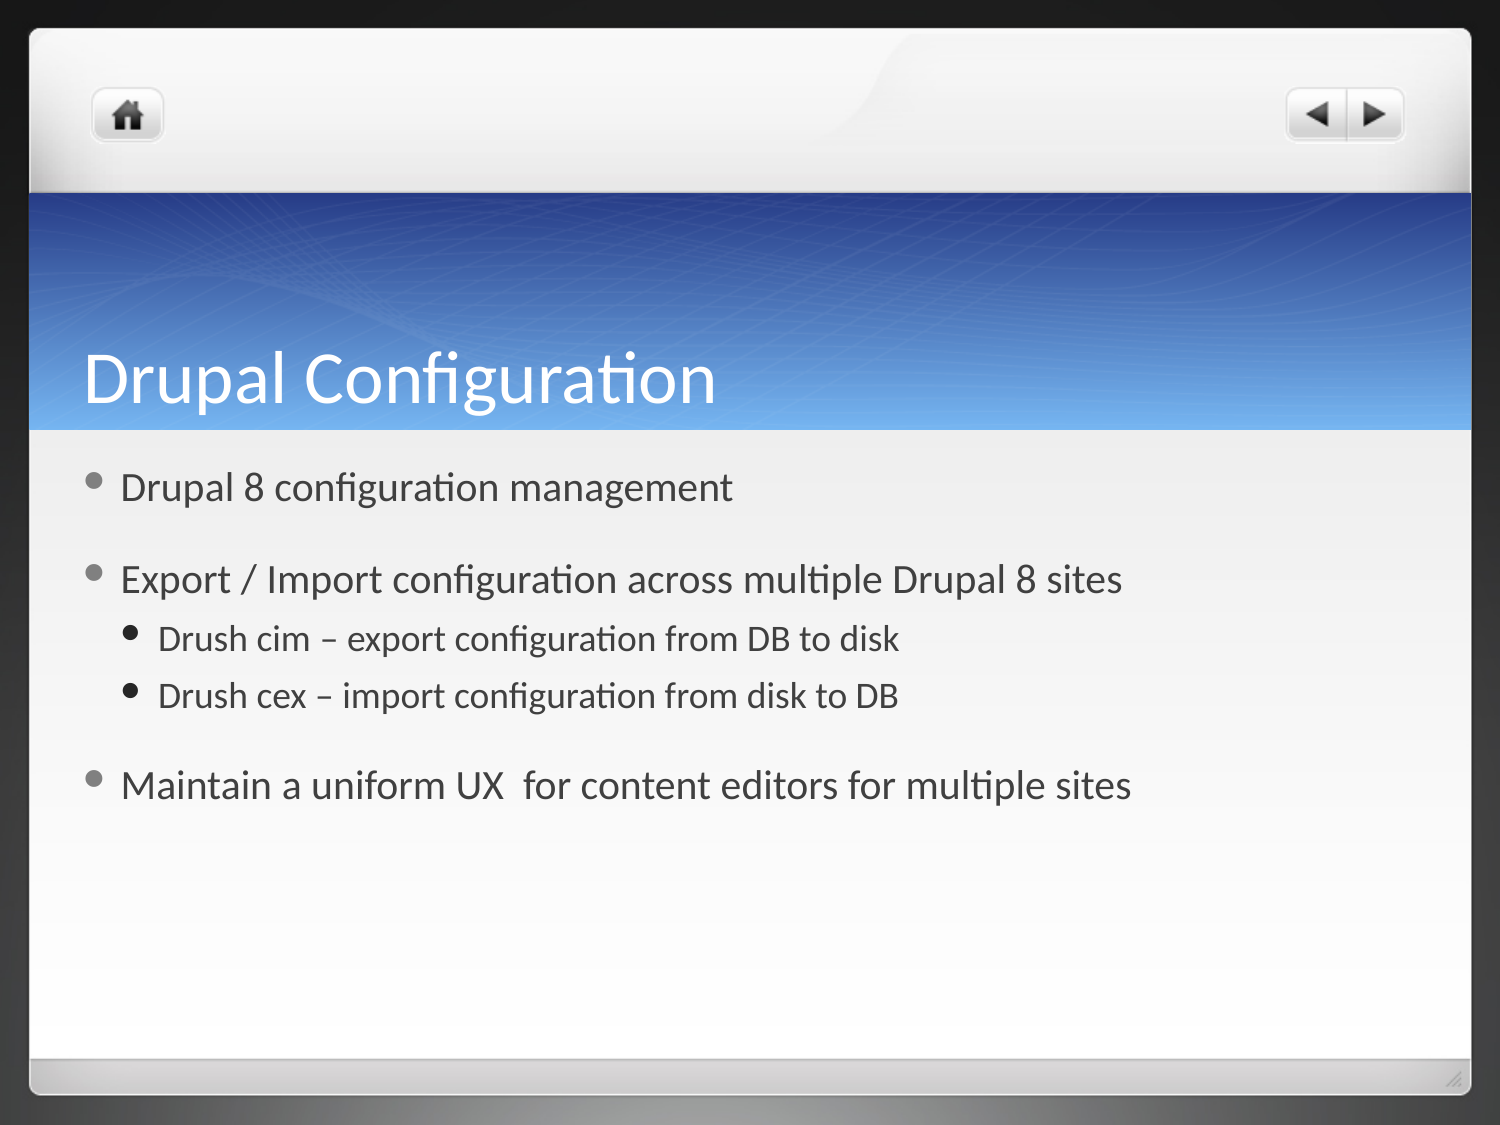

# Drupal Configuration
Drupal 8 configuration management
Export / Import configuration across multiple Drupal 8 sites
Drush cim – export configuration from DB to disk
Drush cex – import configuration from disk to DB
Maintain a uniform UX  for content editors for multiple sites